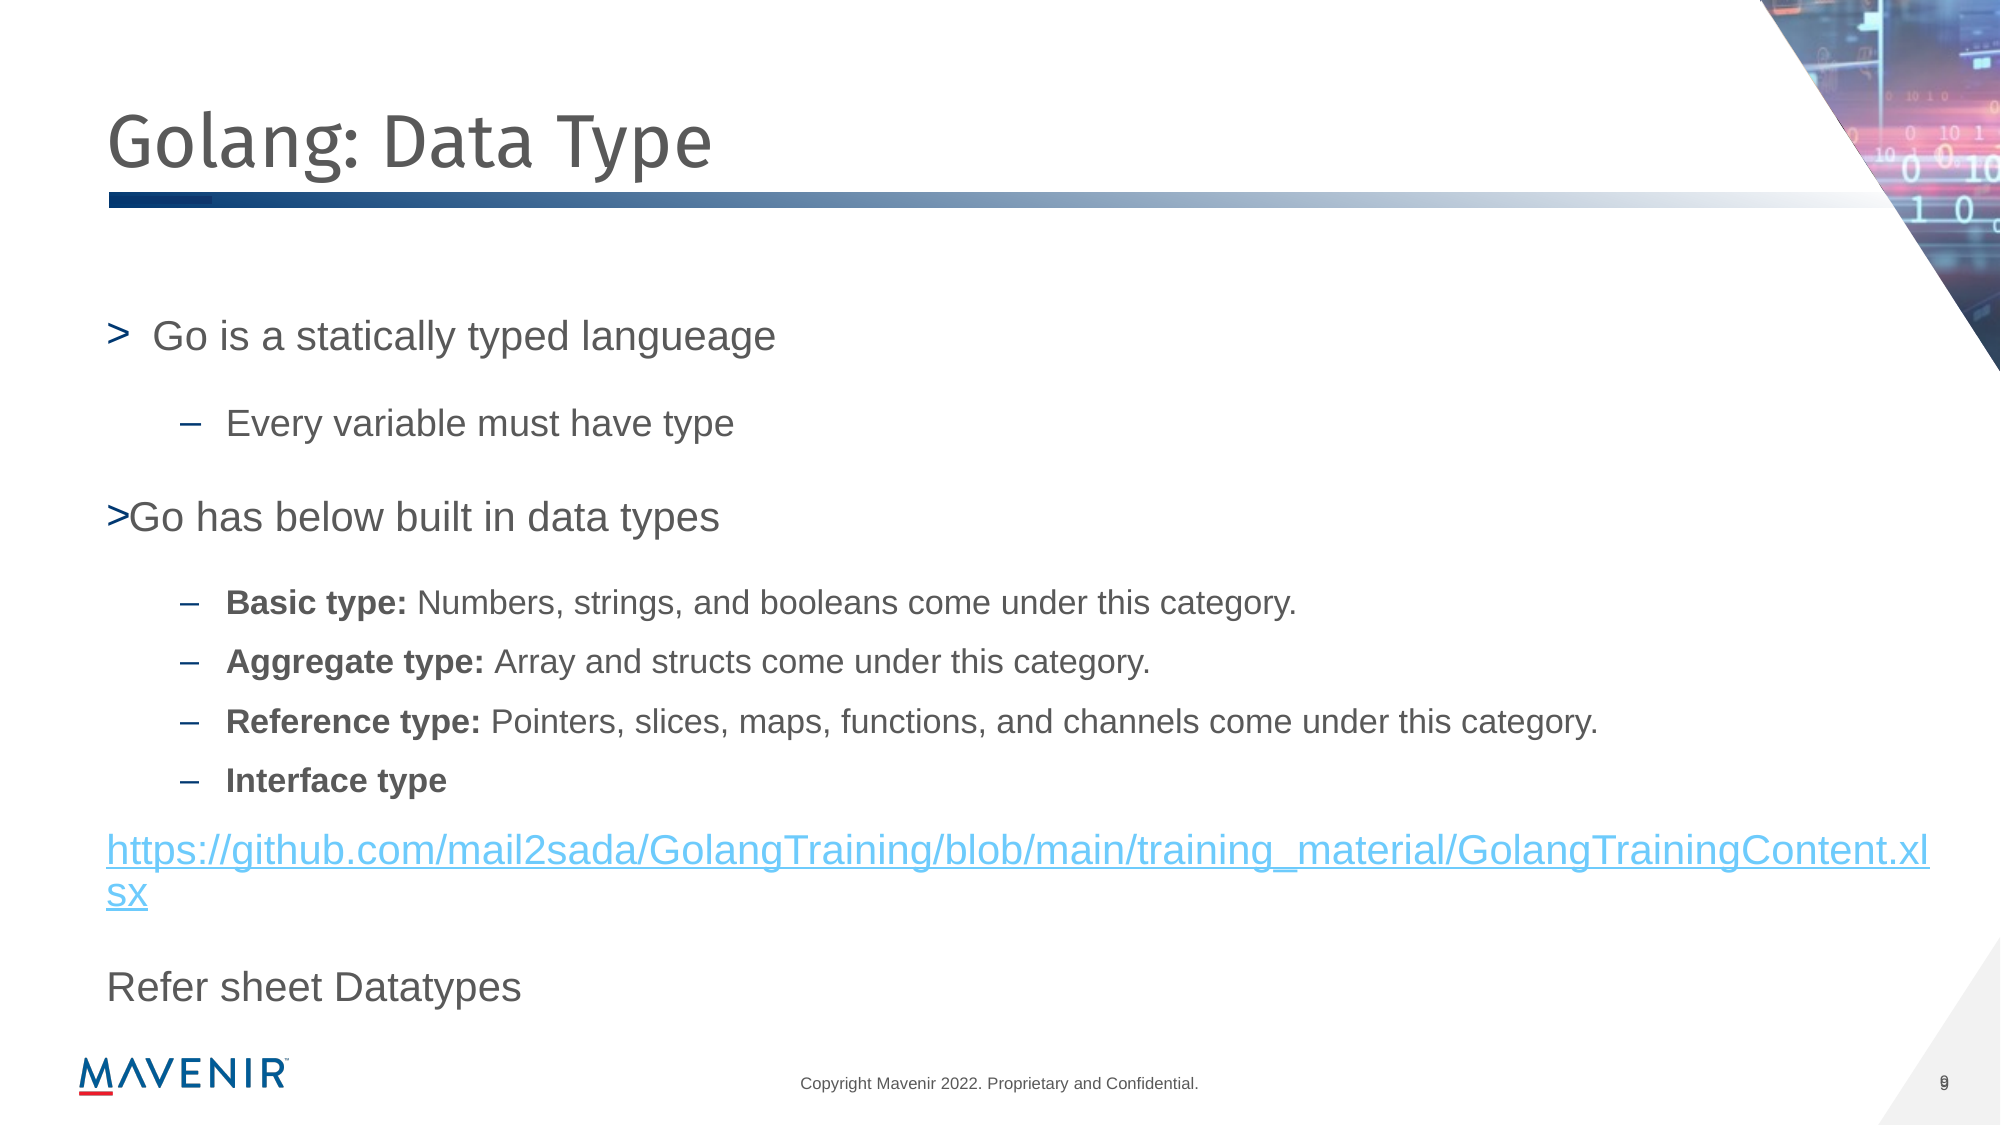

# Golang: Data Type

Go is a statically typed langueage
Every variable must have type
Go has below built in data types
Basic type: Numbers, strings, and booleans come under this category.
Aggregate type: Array and structs come under this category.
Reference type: Pointers, slices, maps, functions, and channels come under this category.
Interface type
https://github.com/mail2sada/GolangTraining/blob/main/training_material/GolangTrainingContent.xlsx
Refer sheet Datatypes
9